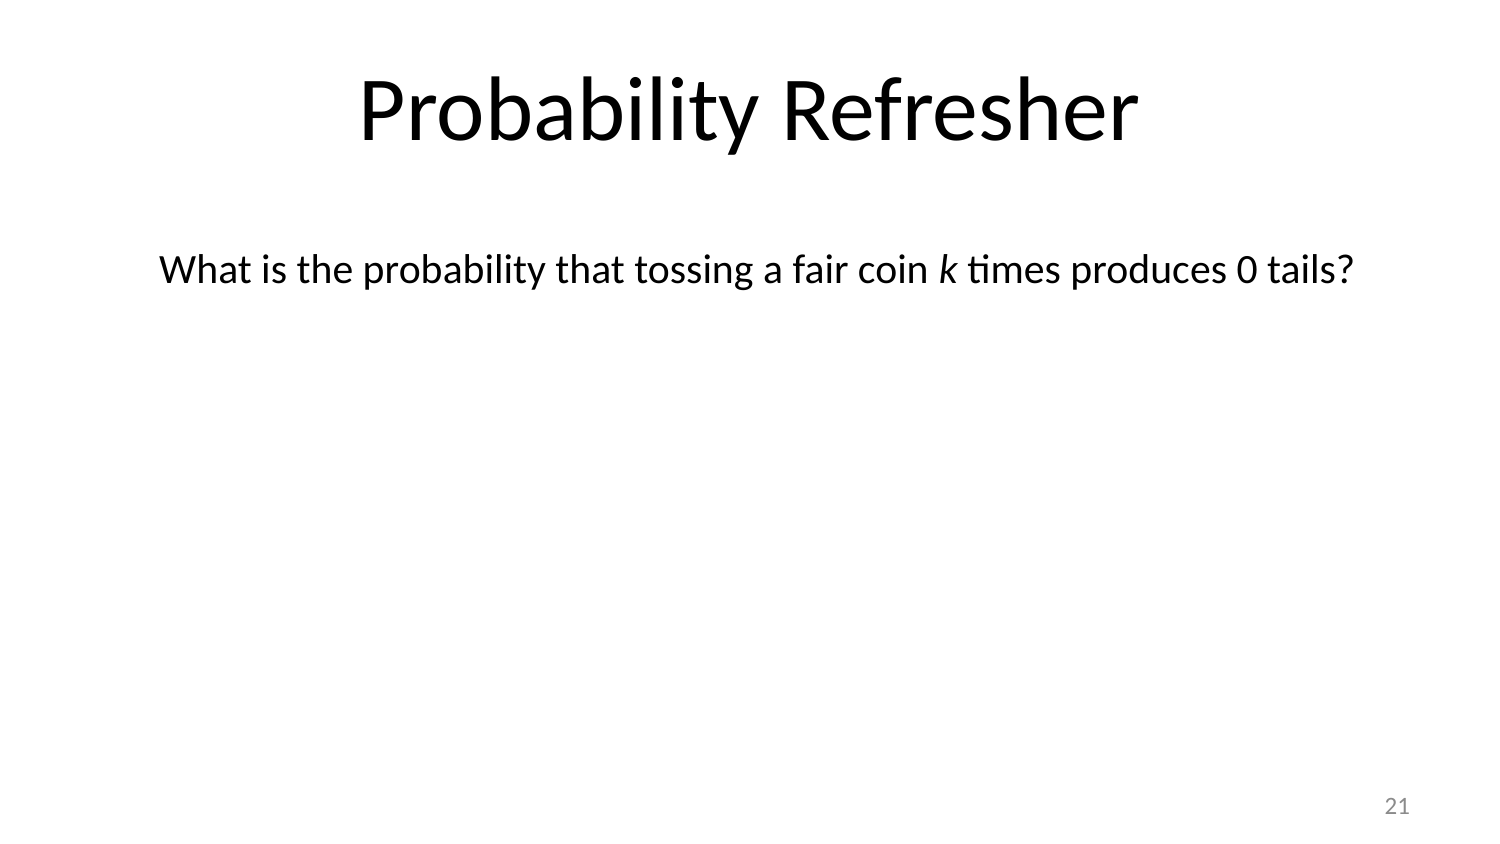

# Probability Refresher
What is the probability that tossing a fair coin k times produces 0 tails?
21